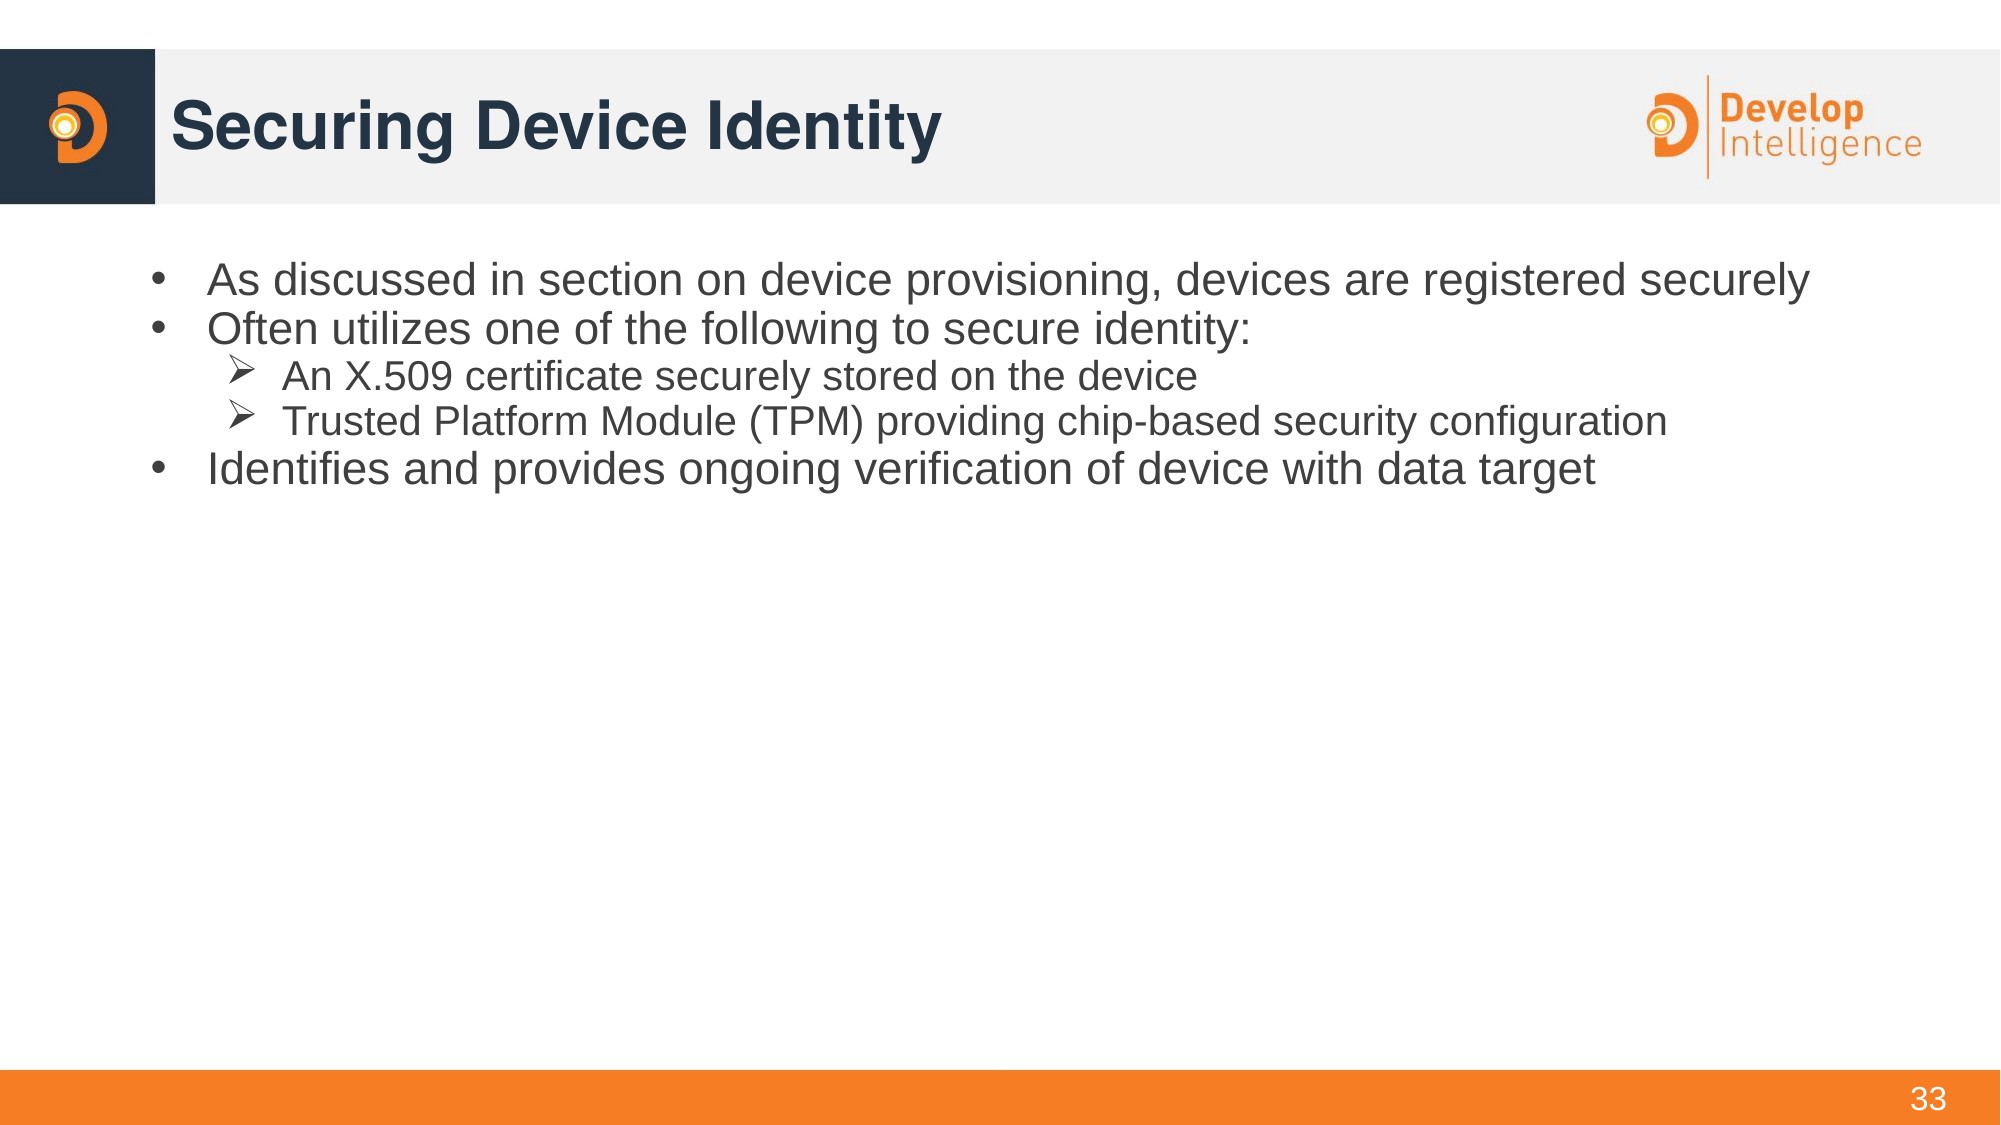

# Securing Device Identity
As discussed in section on device provisioning, devices are registered securely
Often utilizes one of the following to secure identity:
An X.509 certificate securely stored on the device
Trusted Platform Module (TPM) providing chip-based security configuration
Identifies and provides ongoing verification of device with data target

33